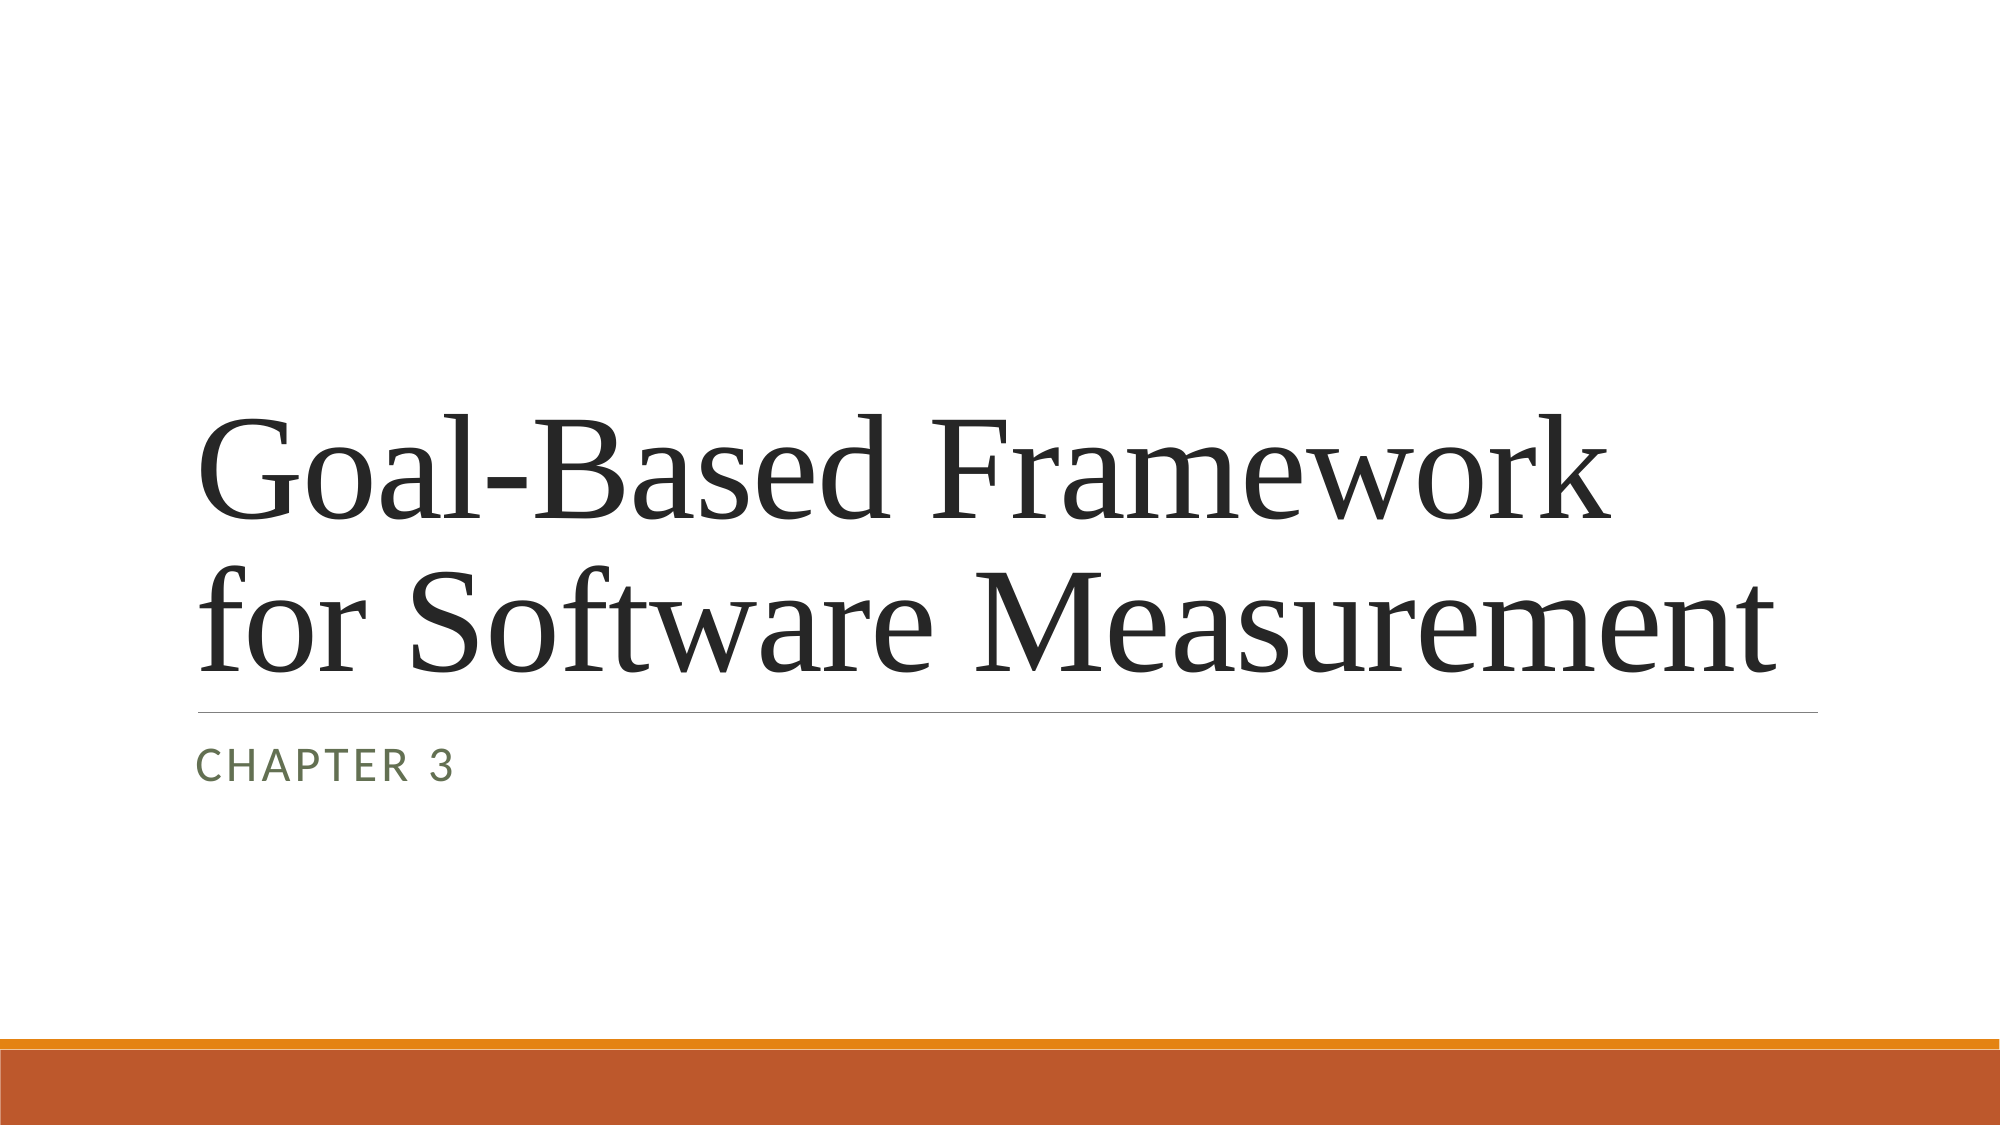

# Goal-Based Framework for Software Measurement
Chapter 3
1